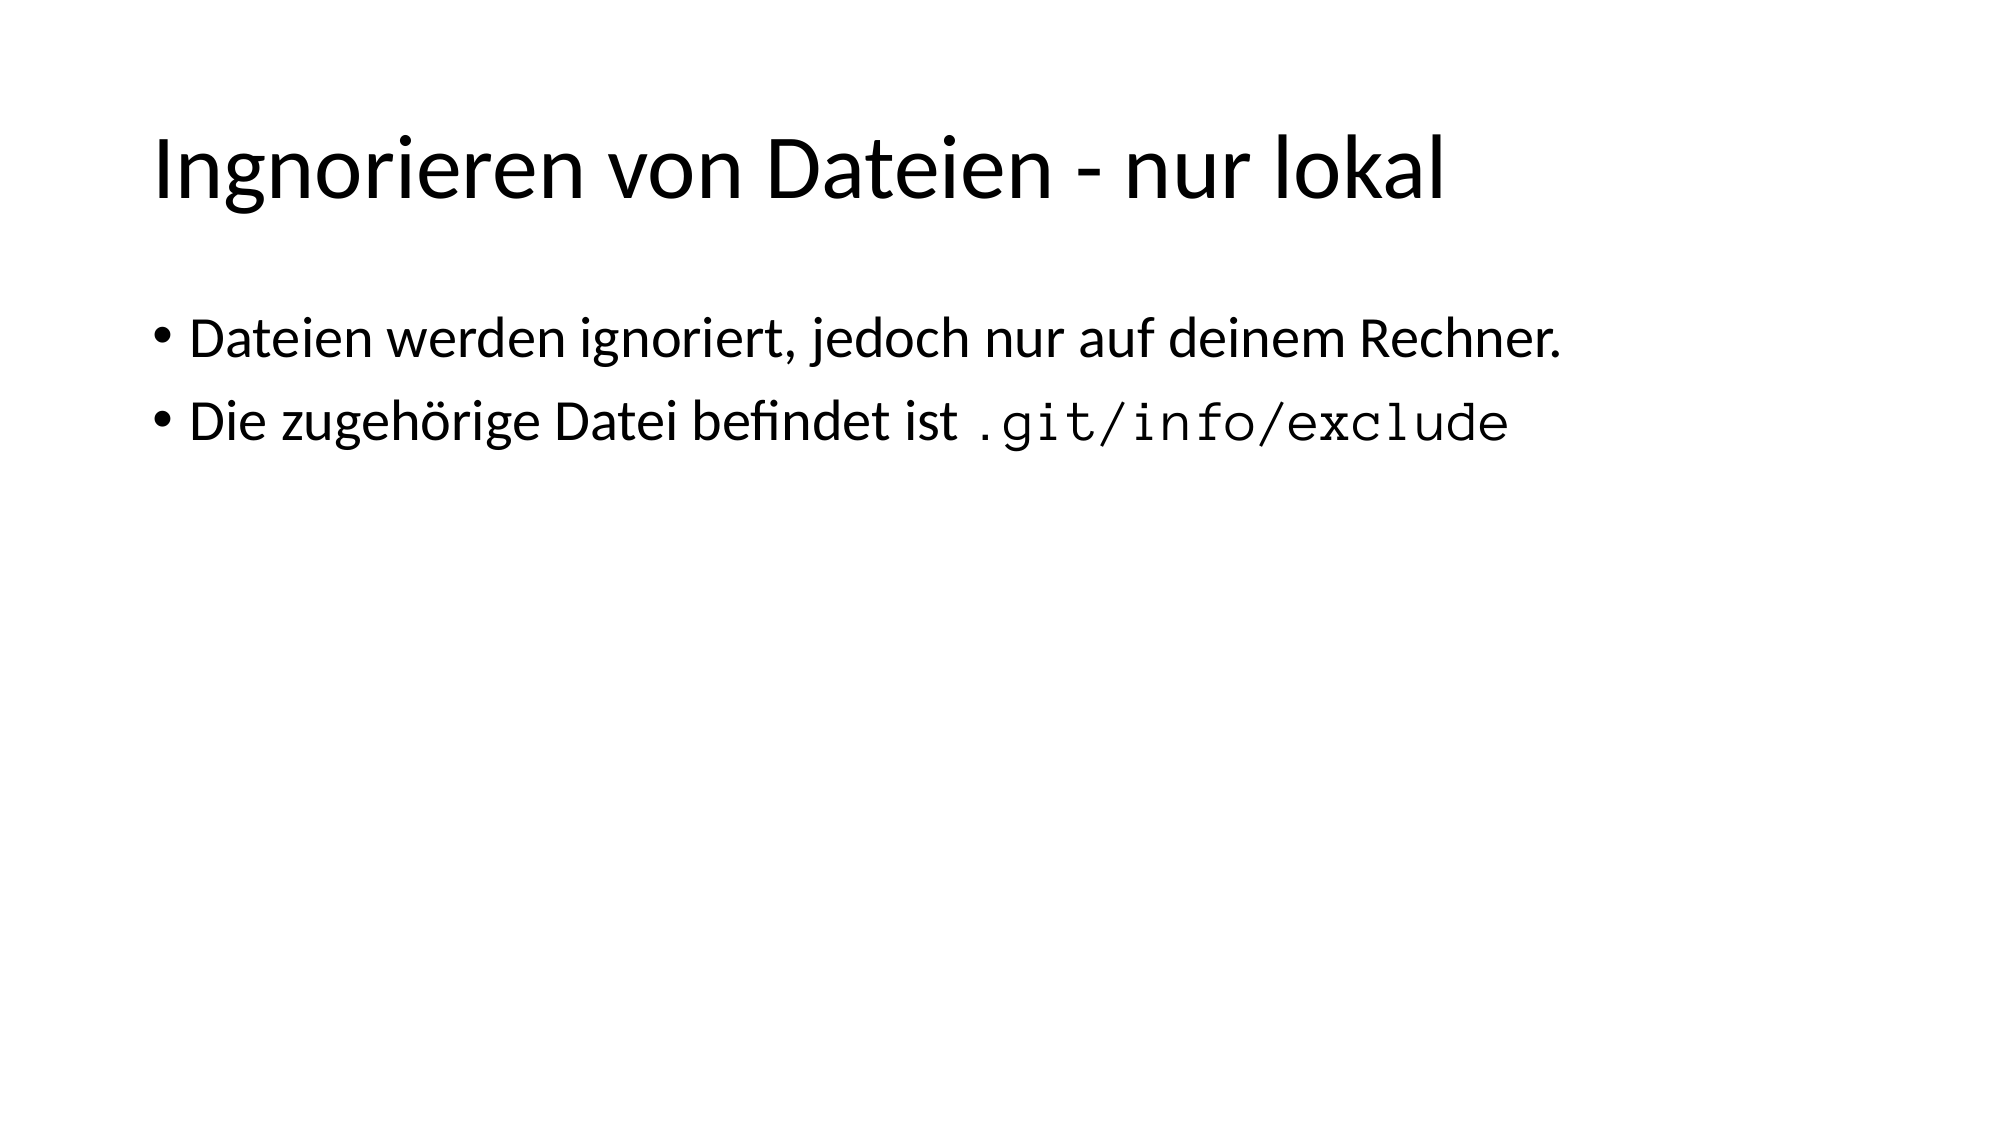

# Ingnorieren von Dateien - nur lokal
Dateien werden ignoriert, jedoch nur auf deinem Rechner.
Die zugehörige Datei befindet ist .git/info/exclude